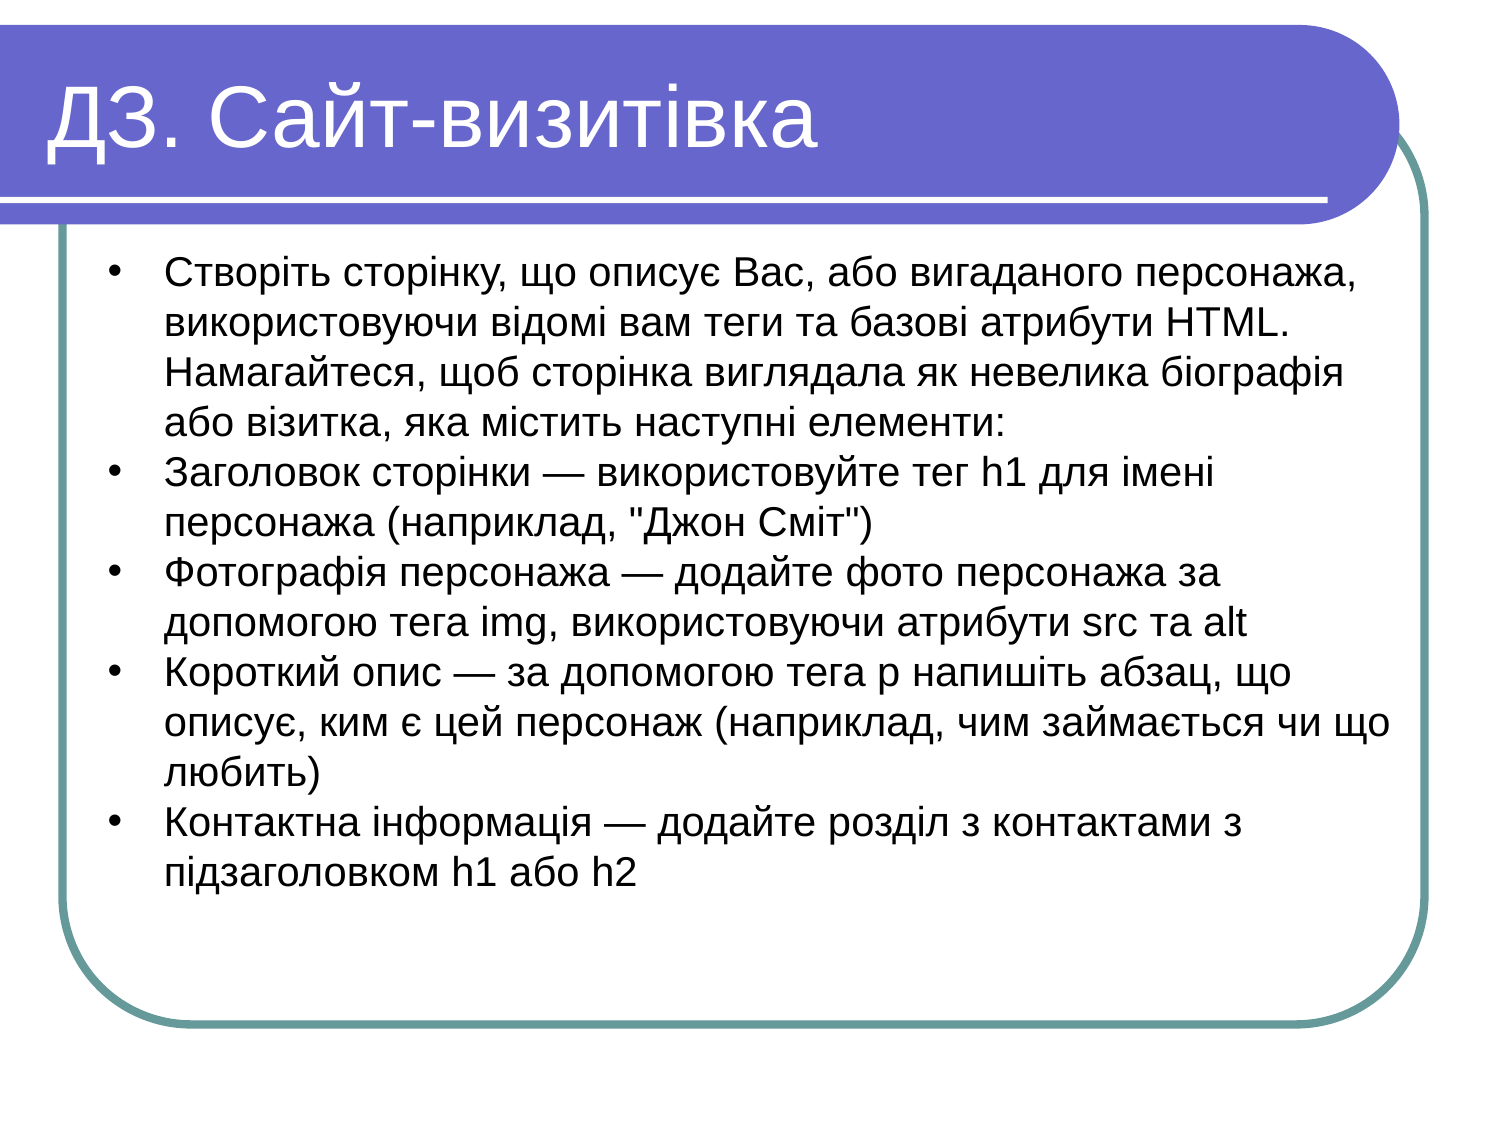

ДЗ. Сайт-визитiвка
Створіть сторінку, що описує Вас, або вигаданого персонажа, використовуючи відомі вам теги та базові атрибути HTML. Намагайтеся, щоб сторінка виглядала як невелика біографія або візитка, яка містить наступні елементи:
Заголовок сторінки — використовуйте тег h1 для імені персонажа (наприклад, "Джон Сміт")
Фотографія персонажа — додайте фото персонажа за допомогою тега img, використовуючи атрибути src та alt
Короткий опис — за допомогою тега p напишіть абзац, що описує, ким є цей персонаж (наприклад, чим займається чи що любить)
Контактна інформація — додайте розділ з контактами з підзаголовком h1 або h2